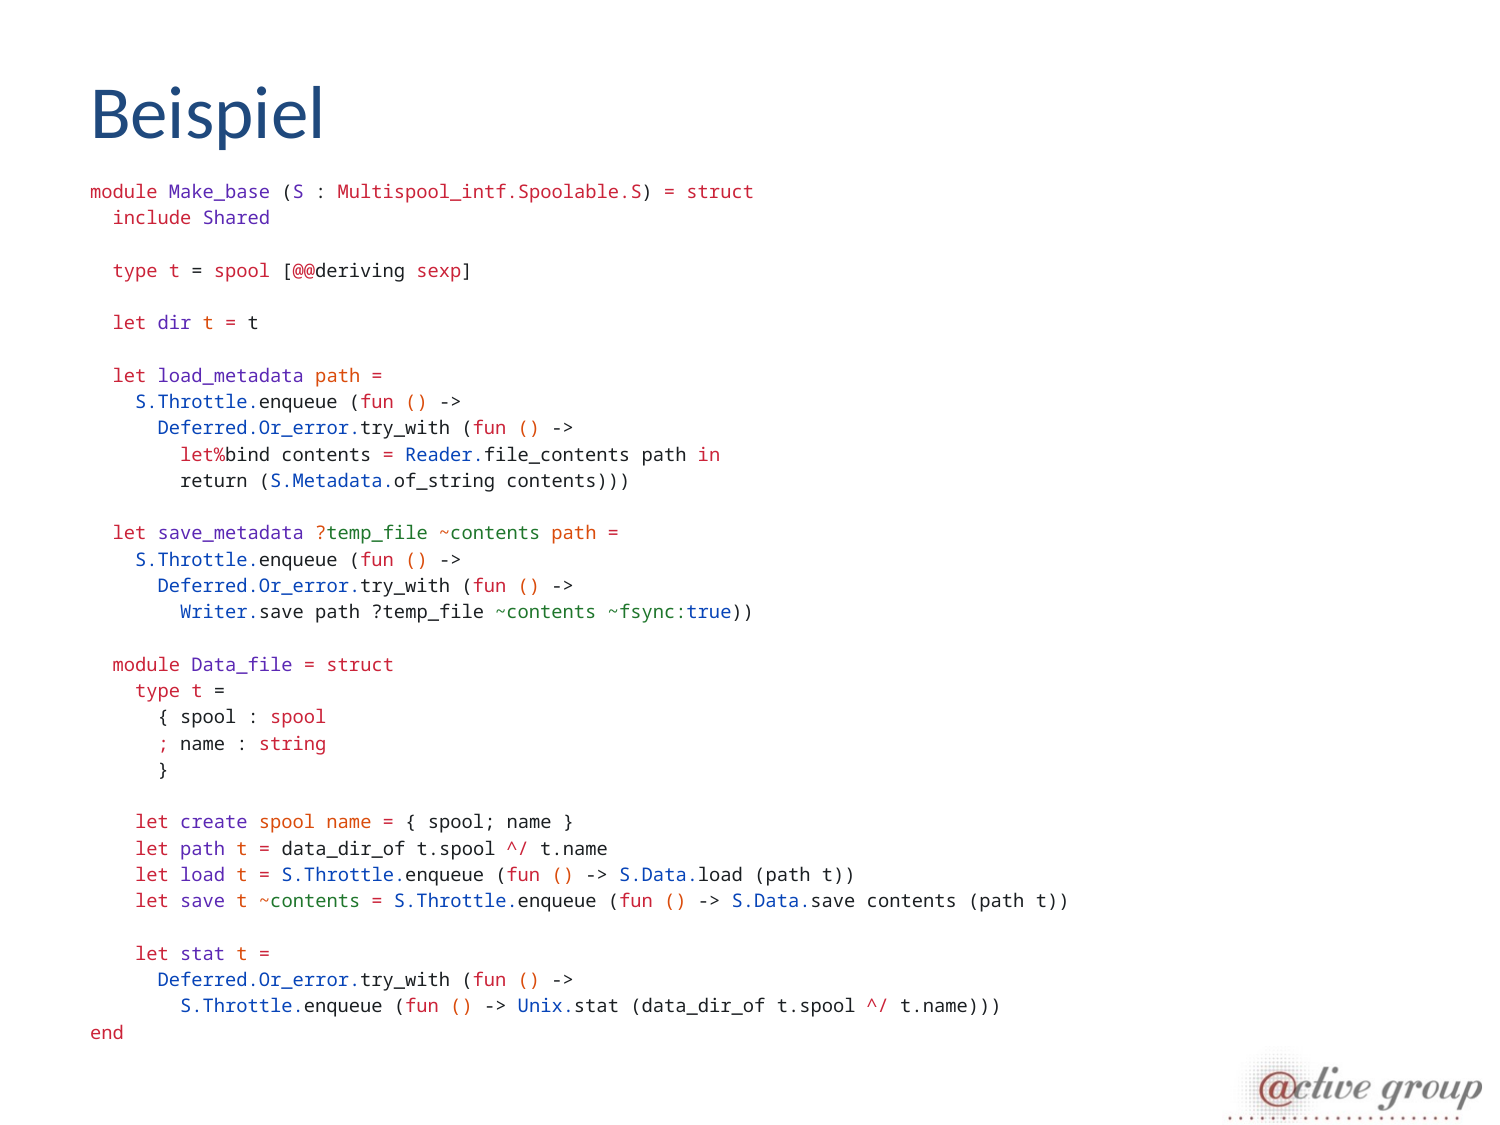

# Beispiel
module Make_base (S : Multispool_intf.Spoolable.S) = struct
  include Shared

  type t = spool [@@deriving sexp]

  let dir t = t

  let load_metadata path =
    S.Throttle.enqueue (fun () ->
      Deferred.Or_error.try_with (fun () ->
        let%bind contents = Reader.file_contents path in
        return (S.Metadata.of_string contents)))

  let save_metadata ?temp_file ~contents path =
    S.Throttle.enqueue (fun () ->
      Deferred.Or_error.try_with (fun () ->
        Writer.save path ?temp_file ~contents ~fsync:true))

  module Data_file = struct
    type t =
      { spool : spool
      ; name : string
      }

    let create spool name = { spool; name }
    let path t = data_dir_of t.spool ^/ t.name
    let load t = S.Throttle.enqueue (fun () -> S.Data.load (path t))
    let save t ~contents = S.Throttle.enqueue (fun () -> S.Data.save contents (path t))

    let stat t =
      Deferred.Or_error.try_with (fun () ->
        S.Throttle.enqueue (fun () -> Unix.stat (data_dir_of t.spool ^/ t.name)))
end